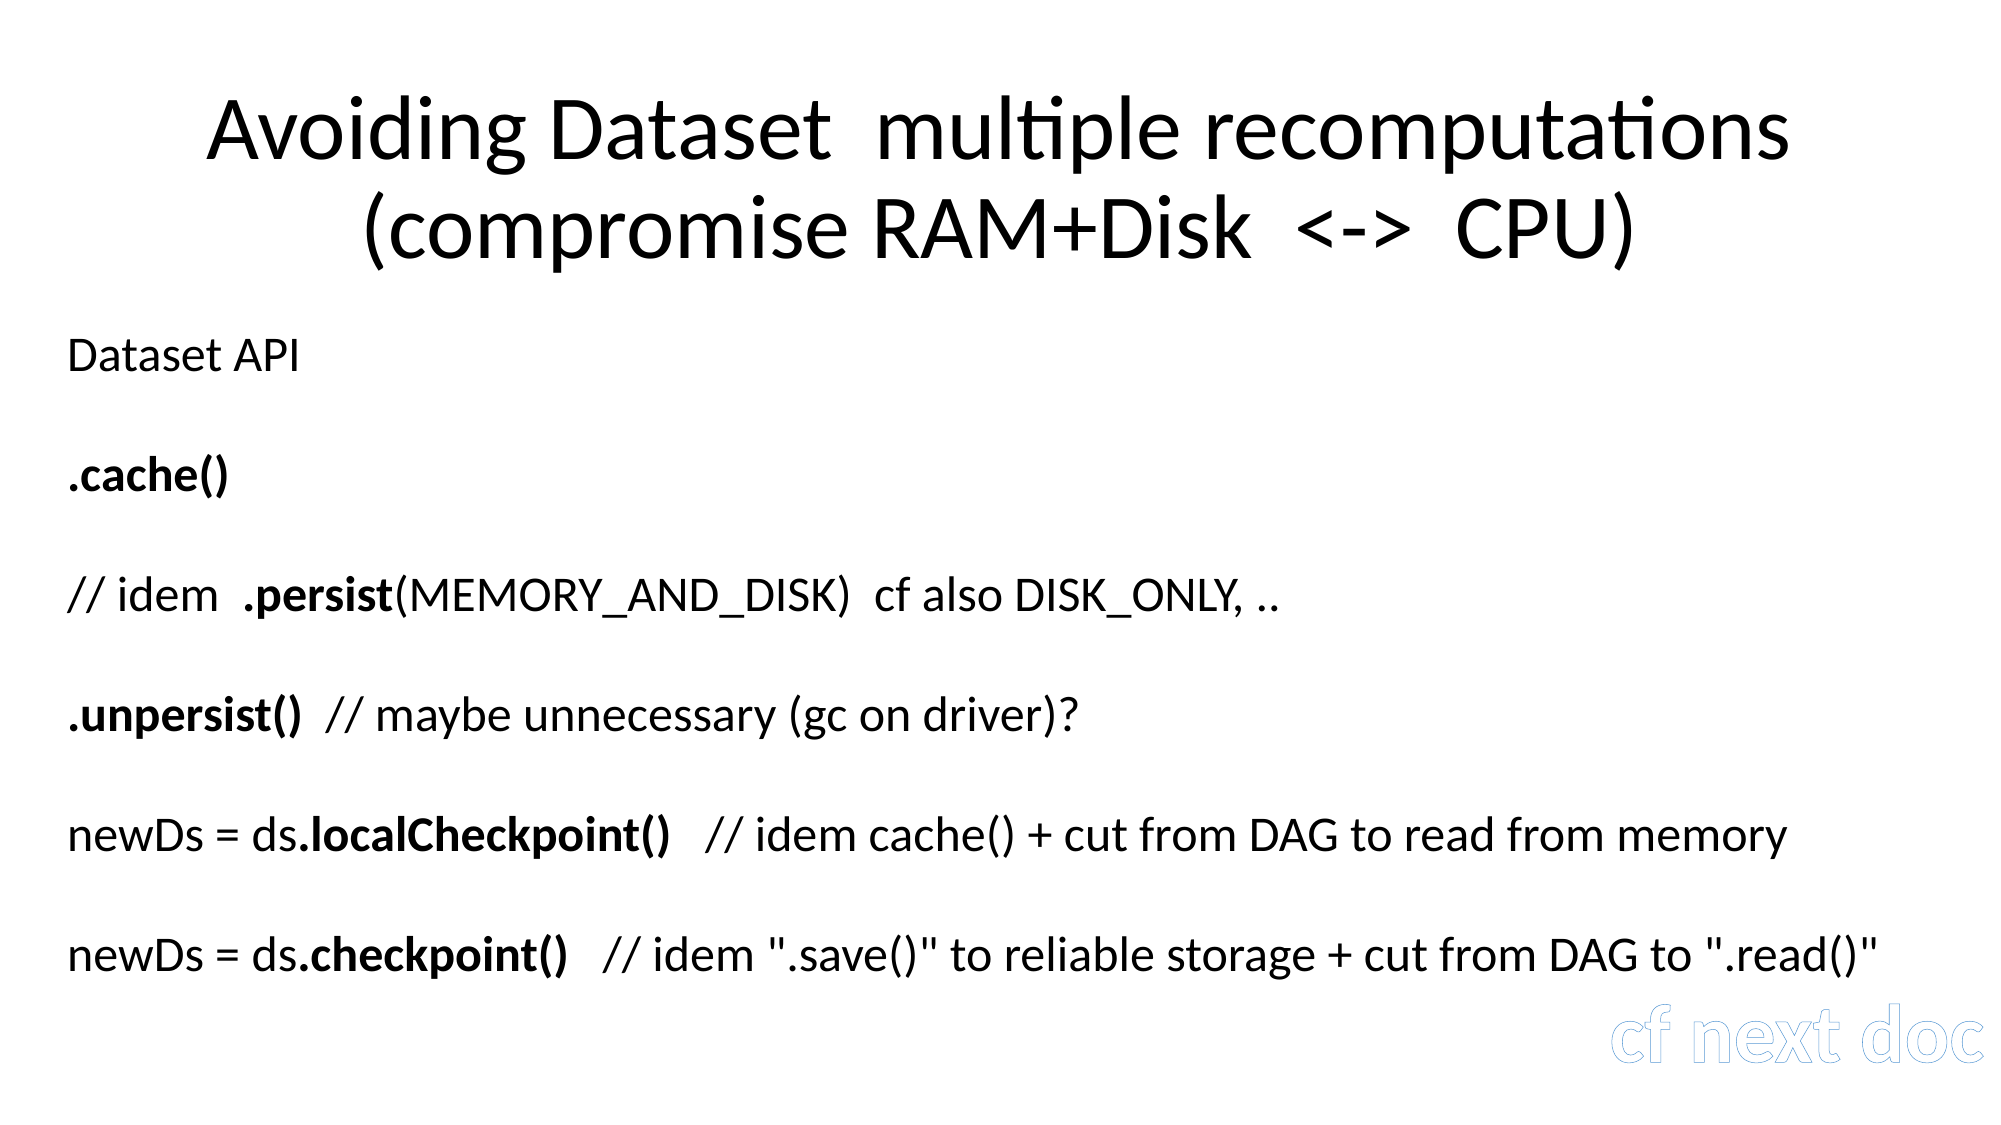

# Avoiding Dataset  multiple recomputations (compromise RAM+Disk  <->  CPU)
Dataset API

.cache()

// idem  .persist(MEMORY_AND_DISK)  cf also DISK_ONLY, ..
.unpersist()  // maybe unnecessary (gc on driver)?
newDs = ds.localCheckpoint()   // idem cache() + cut from DAG to read from memory

newDs = ds.checkpoint()   // idem ".save()" to reliable storage + cut from DAG to ".read()"
cf next doc